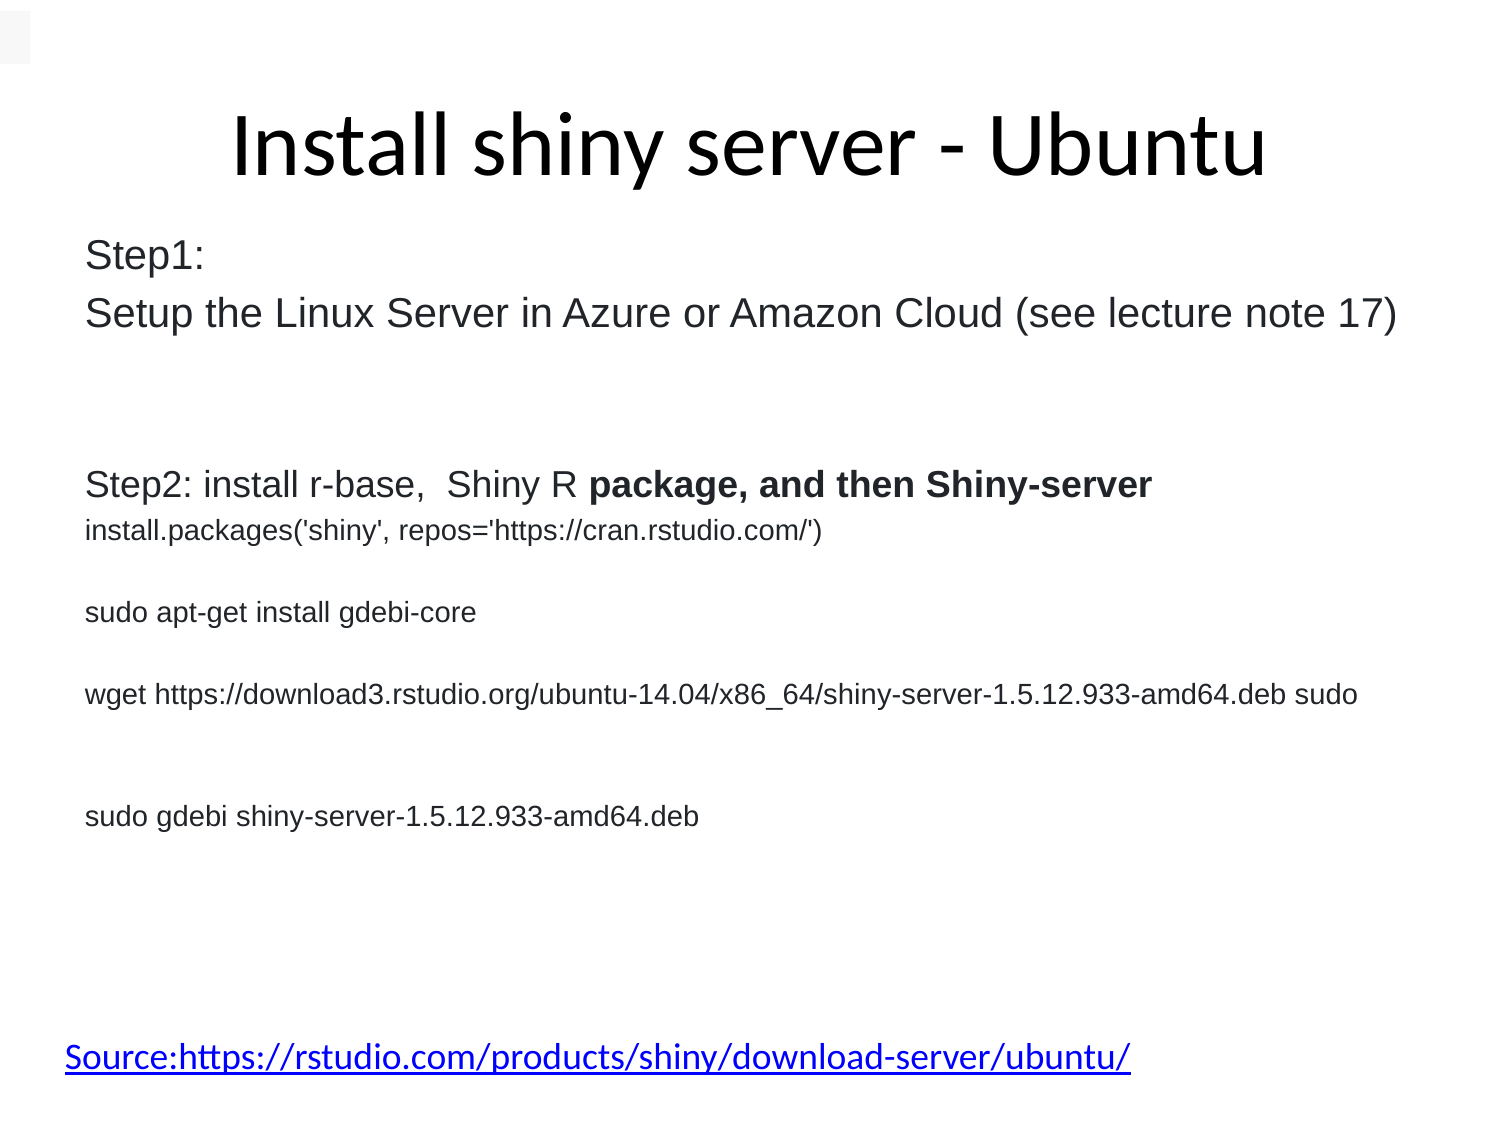

# Install shiny server - Ubuntu
Step1:
Setup the Linux Server in Azure or Amazon Cloud (see lecture note 17)

Step2: install r-base,  Shiny R package, and then Shiny-server
install.packages('shiny', repos='https://cran.rstudio.com/')

sudo apt-get install gdebi-core

wget https://download3.rstudio.org/ubuntu-14.04/x86_64/shiny-server-1.5.12.933-amd64.deb sudo

sudo gdebi shiny-server-1.5.12.933-amd64.deb

Source:https://rstudio.com/products/shiny/download-server/ubuntu/